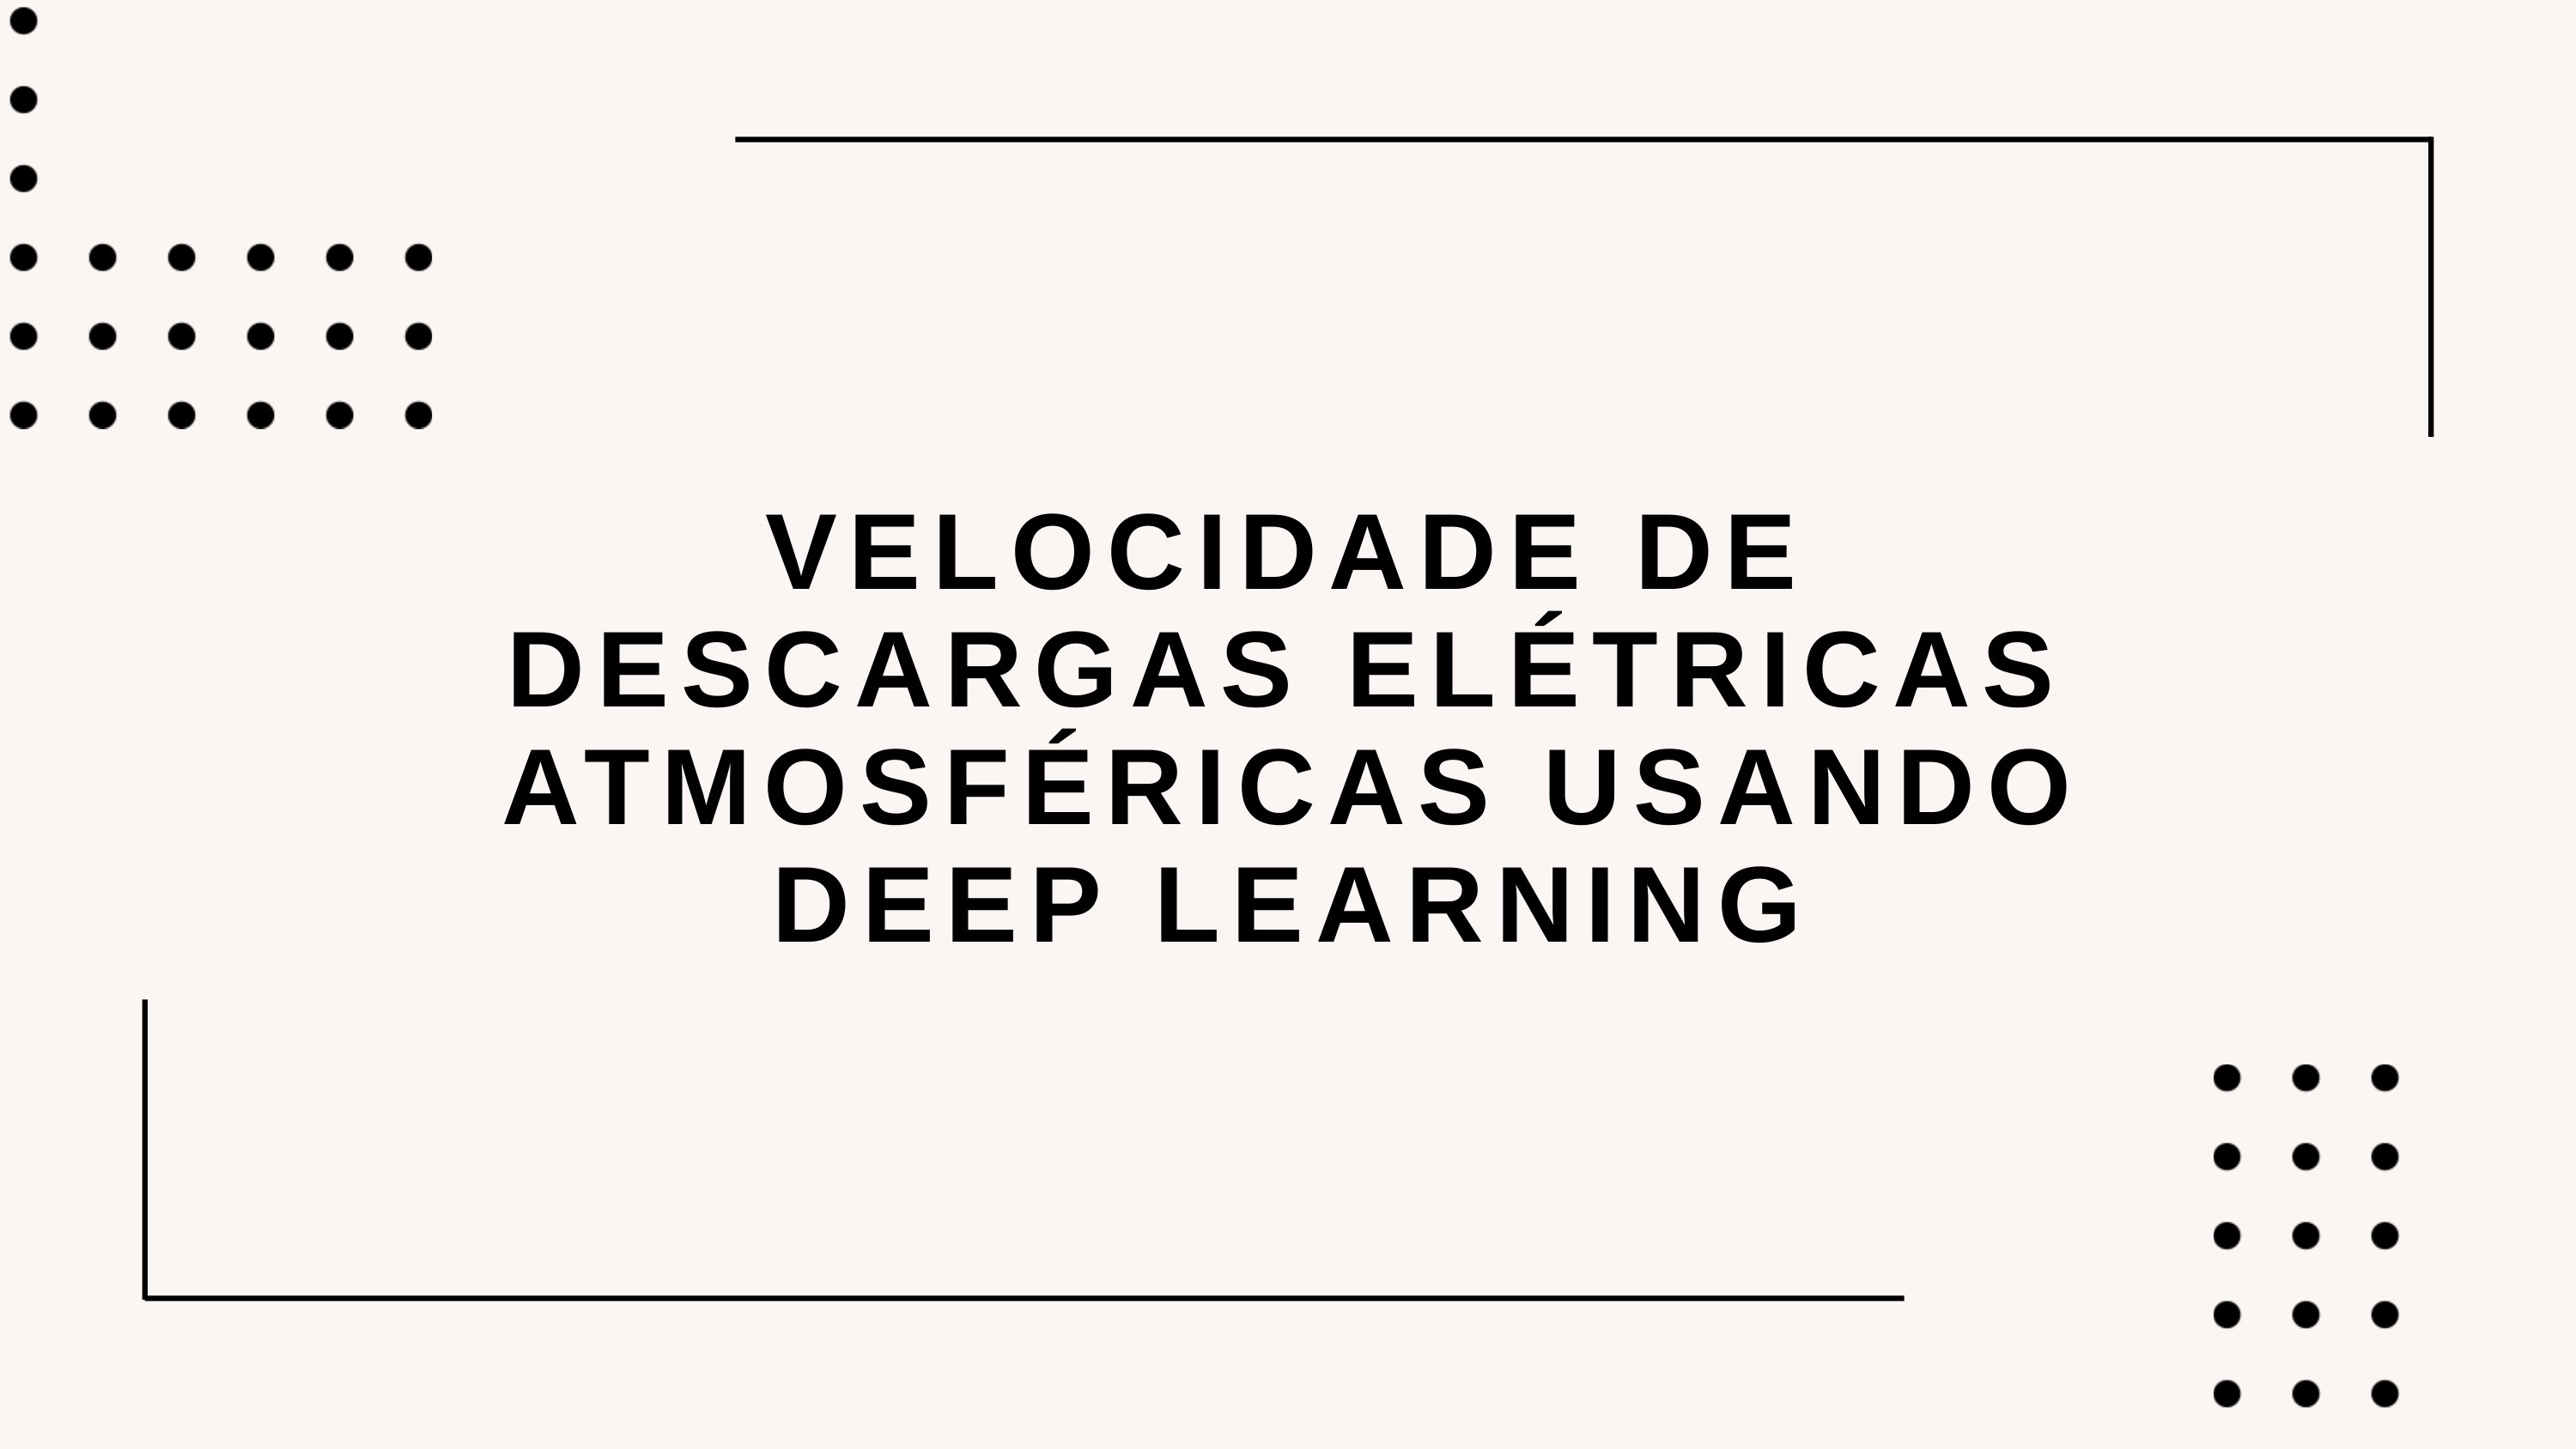

VELOCIDADE DE DESCARGAS ELÉTRICAS ATMOSFÉRICAS USANDO
DEEP LEARNING